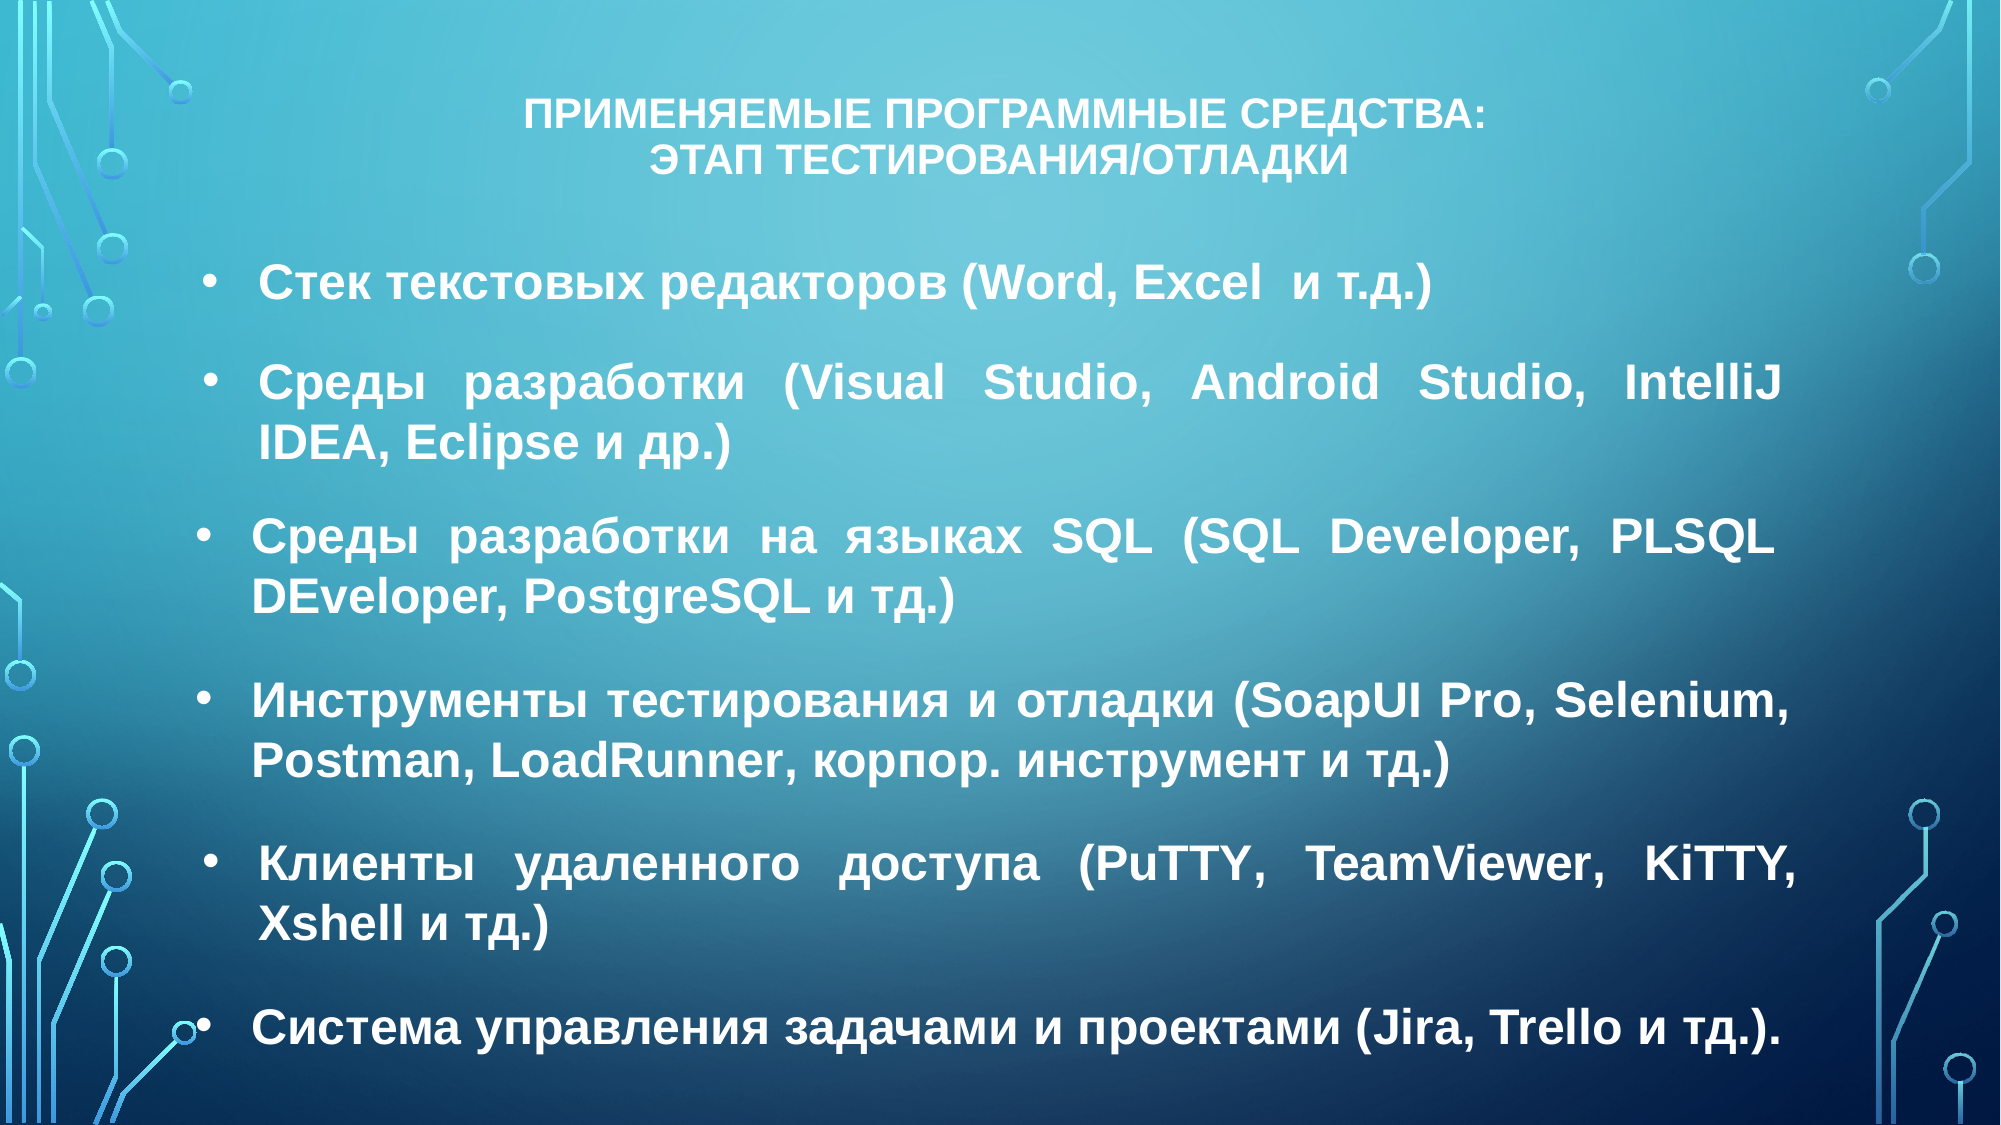

# Применяемые программные средства: ЭТАП Тестирования/отладки
Стек текстовых редакторов (Word, Excel  и т.д.)
Среды разработки (Visual Studio, Android Studio, IntelliJ IDEA, Eclipse и др.)
Среды разработки на языках SQL (SQL Developer, PLSQL DEveloper, PostgreSQL и тд.)
Инструменты тестирования и отладки (SoapUI Pro, Selenium, Postman, LoadRunner, корпор. инструмент и тд.)
Клиенты удаленного доступа (PuTTY, TeamViewer, KiTTY, Xshell и тд.)
Система управления задачами и проектами (Jira, Trello и тд.).